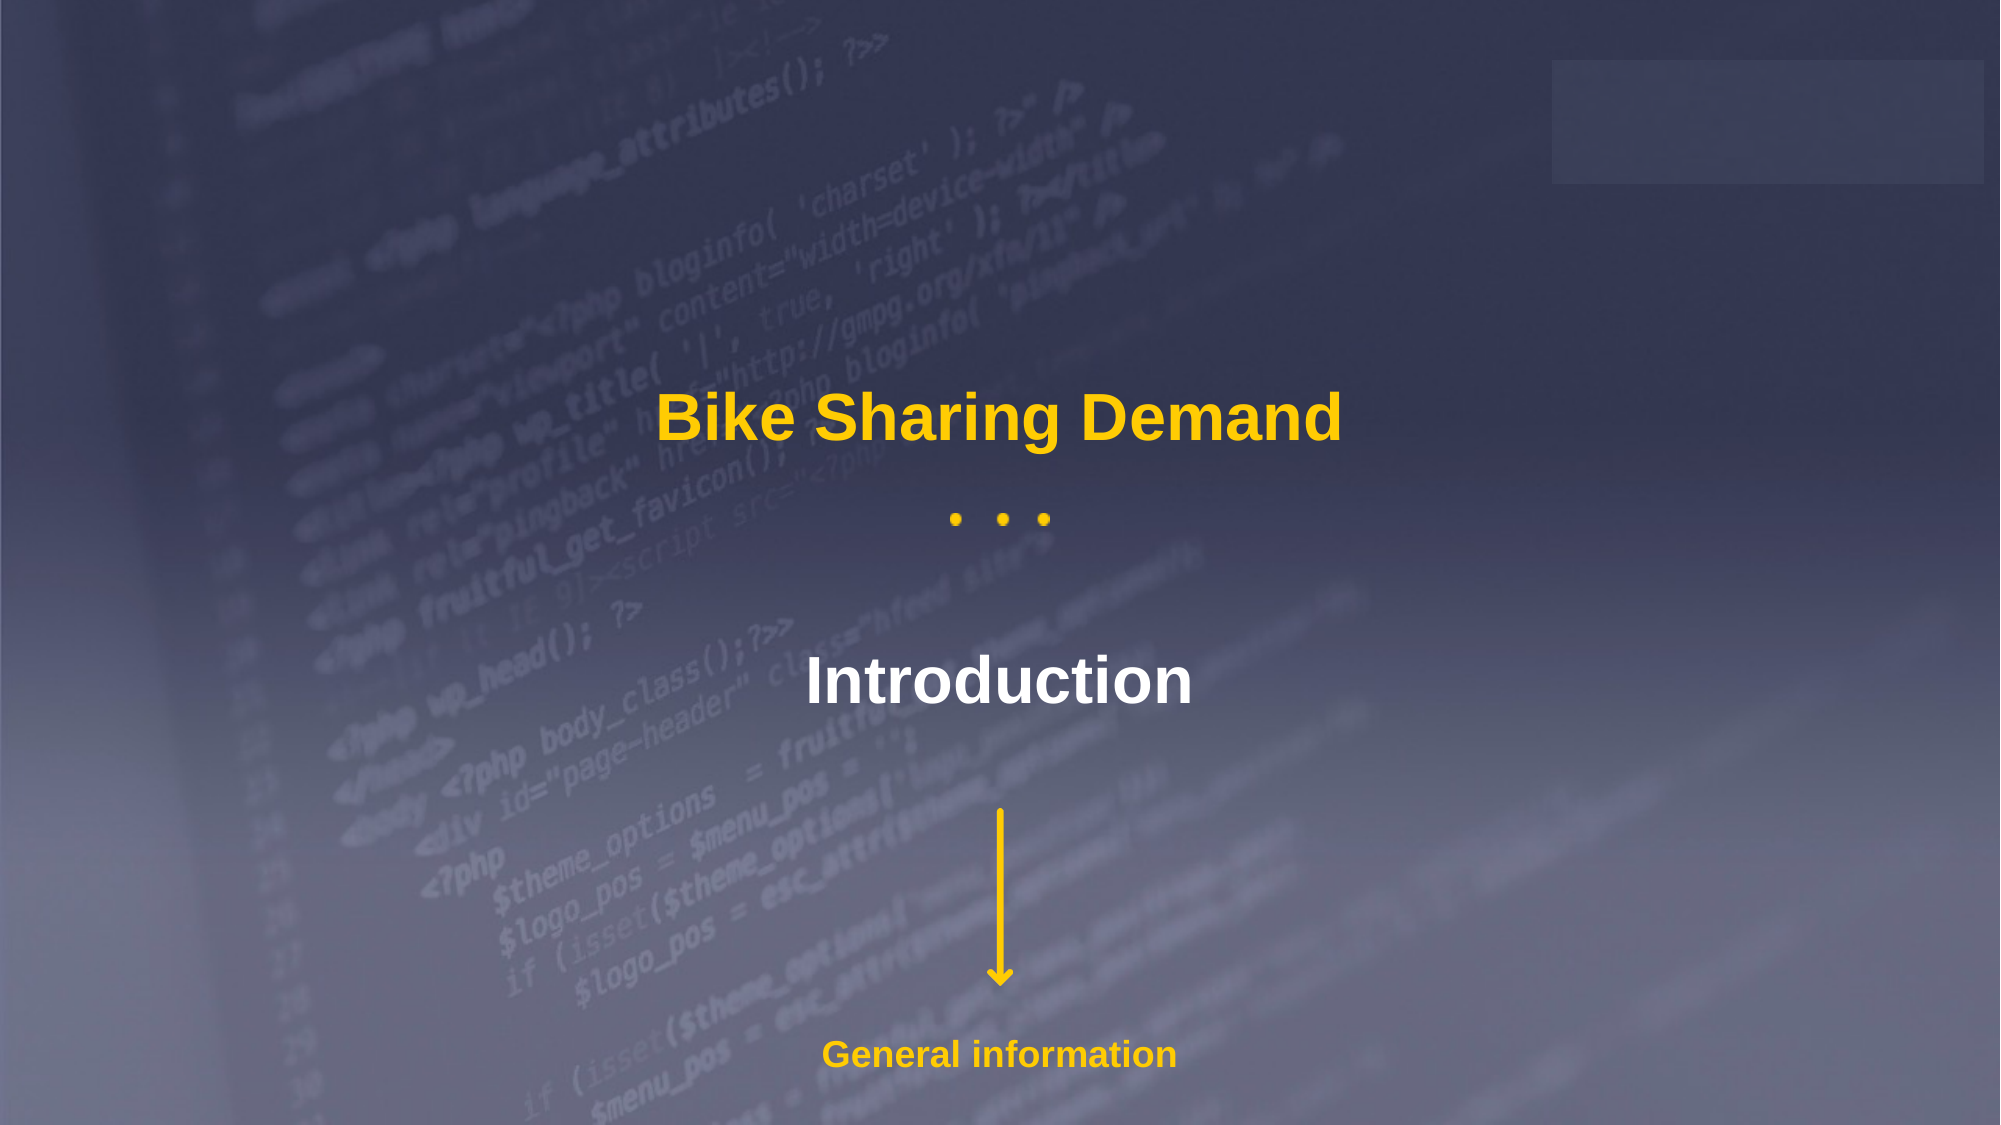

# Bike Sharing Demand
Introduction
General information